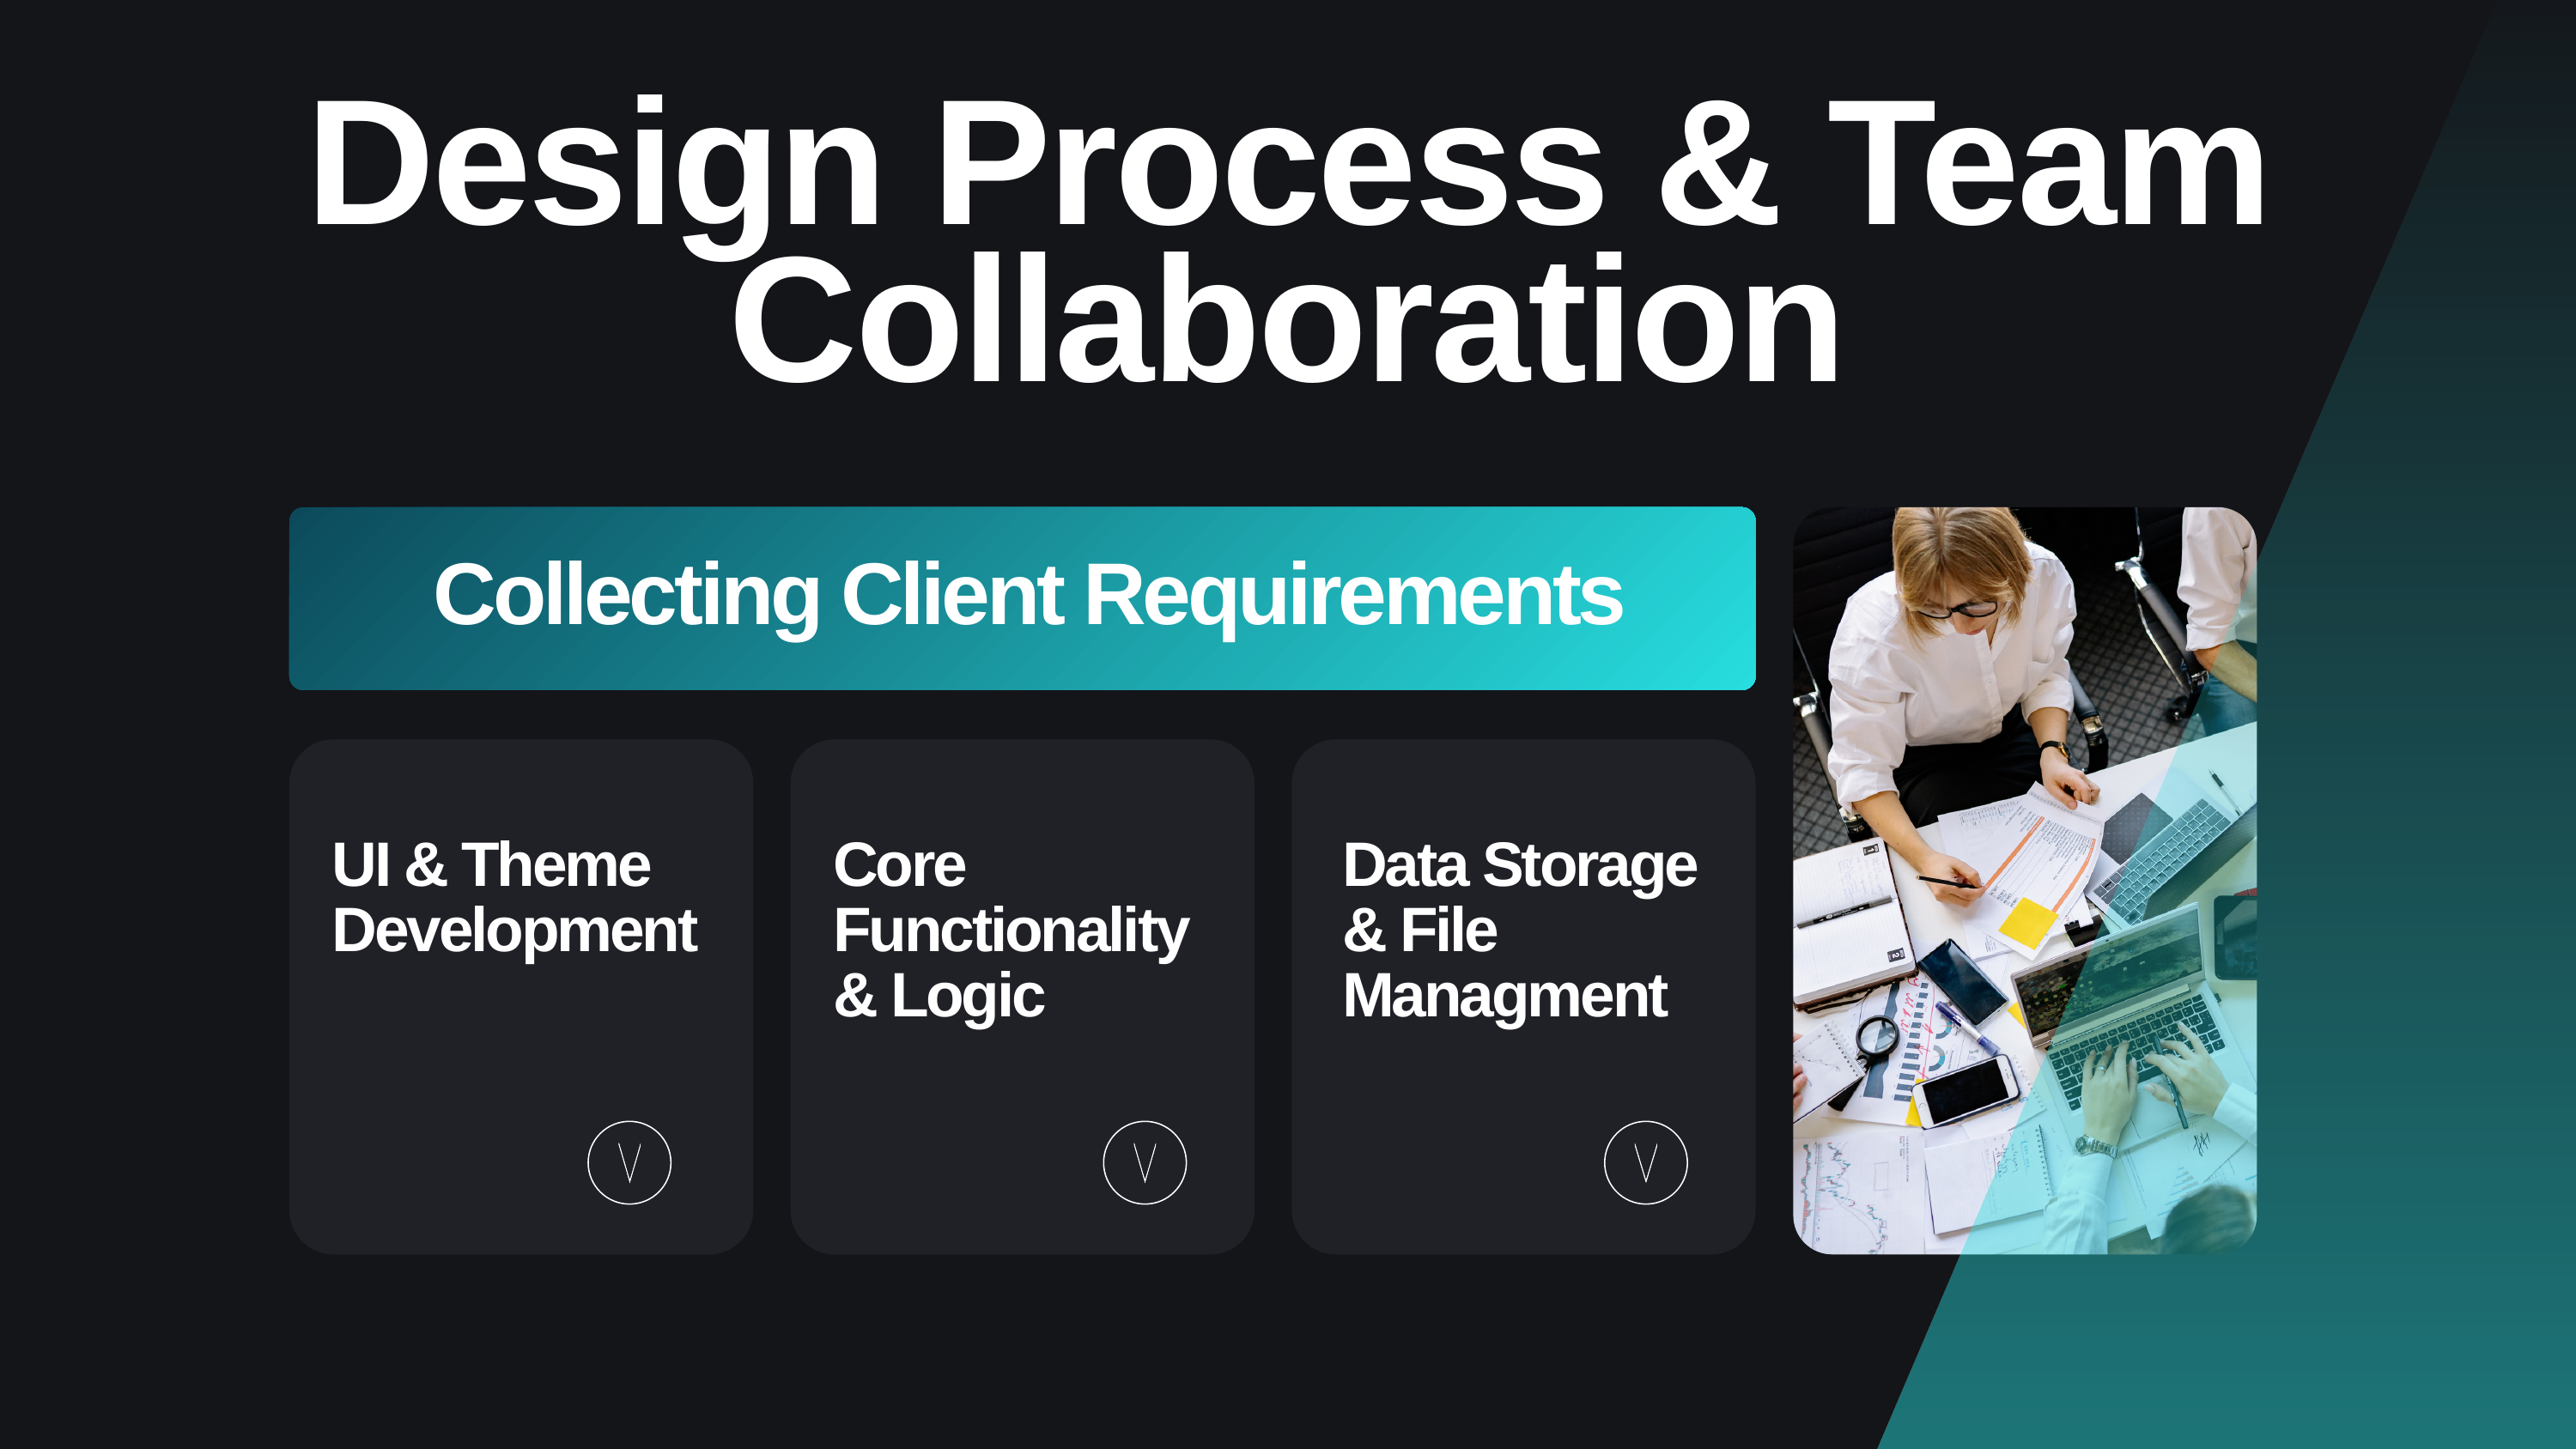

Design Process & Team Collaboration

Collecting Client Requirements

UI & Theme
Development
Core
Functionality
& Logic
Data Storage
& File Managment